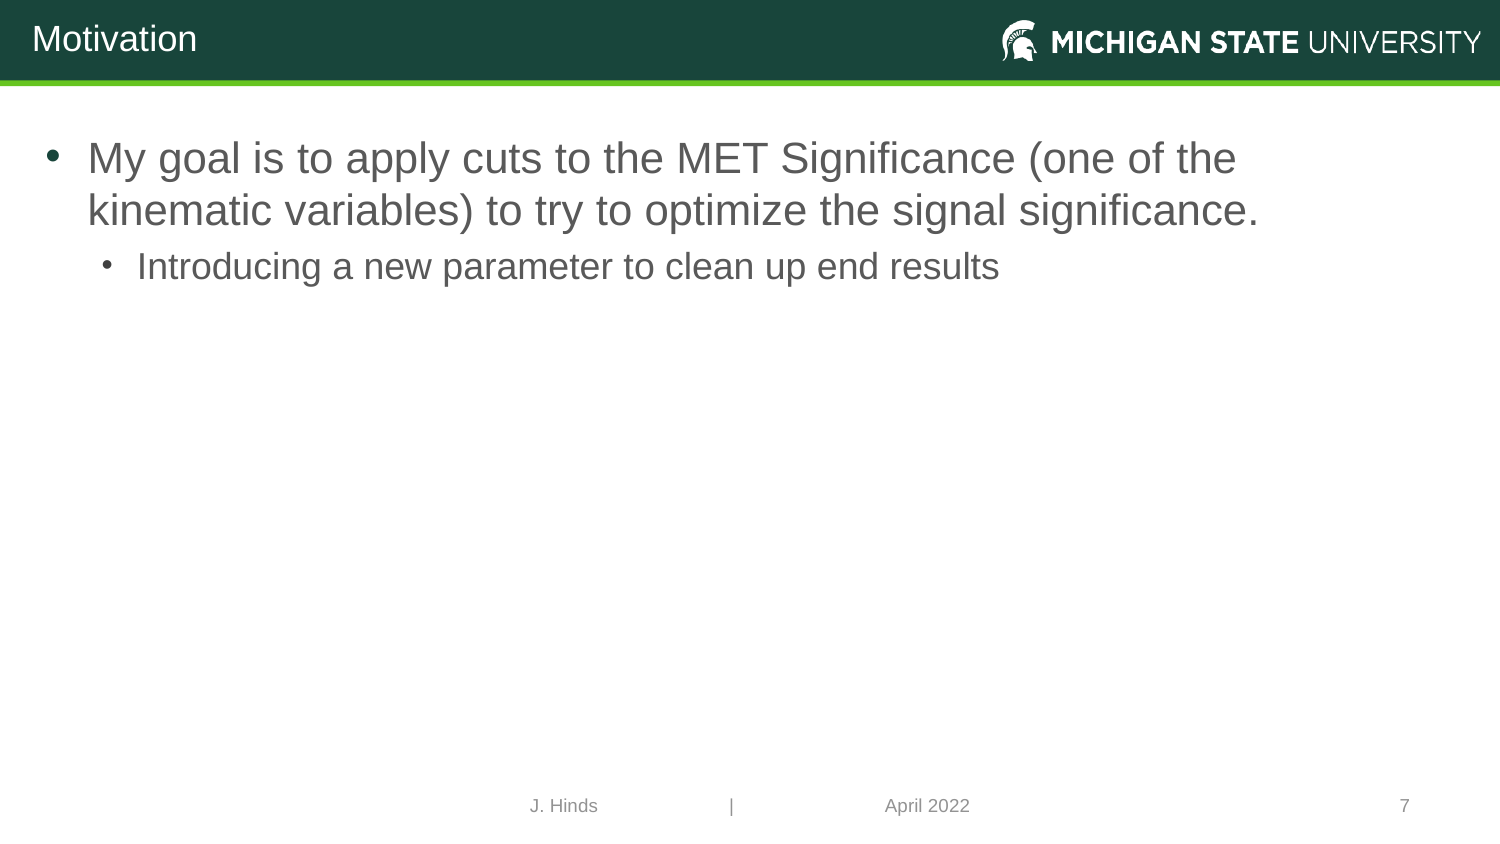

# Motivation
My goal is to apply cuts to the MET Significance (one of the kinematic variables) to try to optimize the signal significance.
Introducing a new parameter to clean up end results
J. Hinds                         |                             April 2022
7